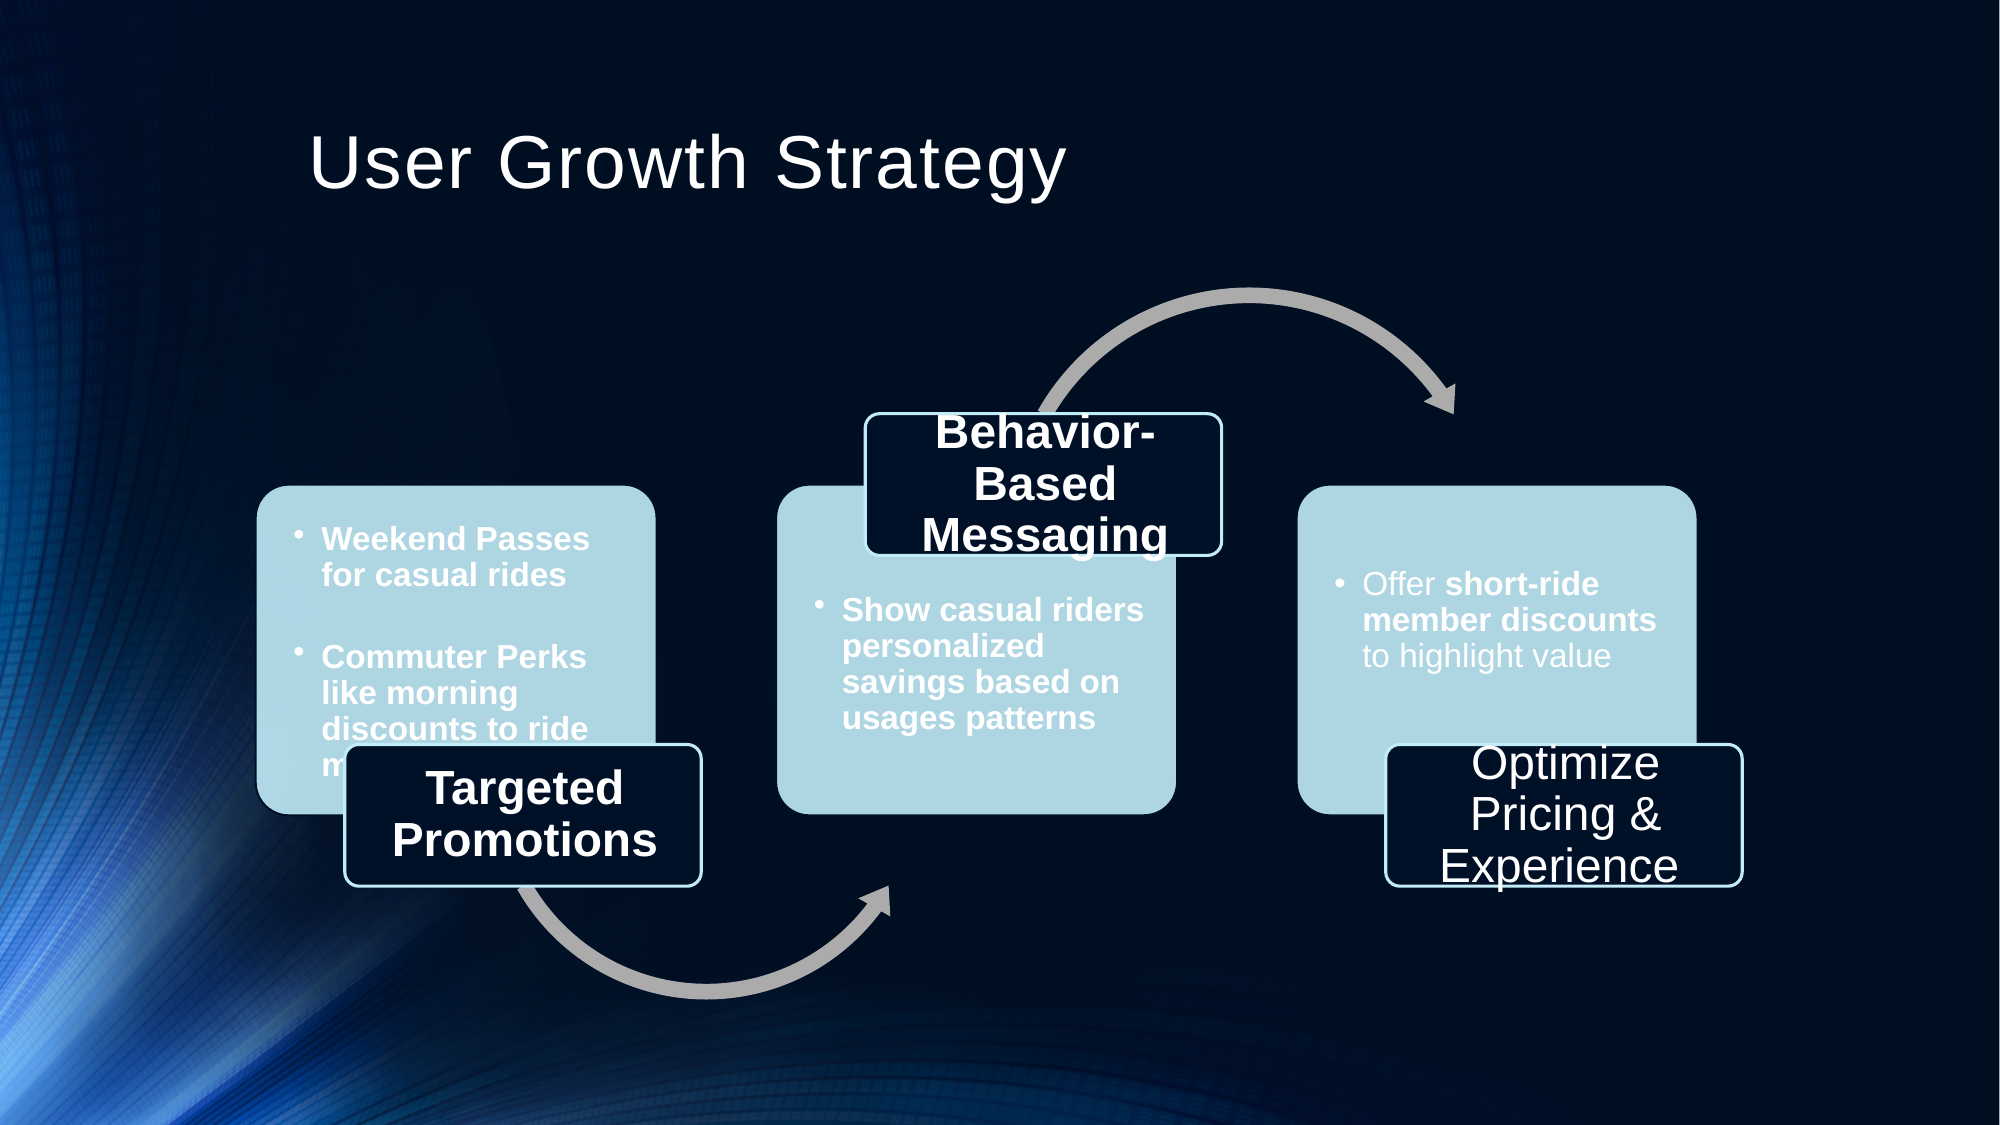

# User Growth Strategy
Weekend Passes for casual rides

Commuter Perks like morning discounts to ride more weekdays
Targeted Promotions
Show casual riders personalized savings based on usages patterns
Behavior-Based Messaging

Offer short-ride member discounts to highlight value
Optimize Pricing & Experience